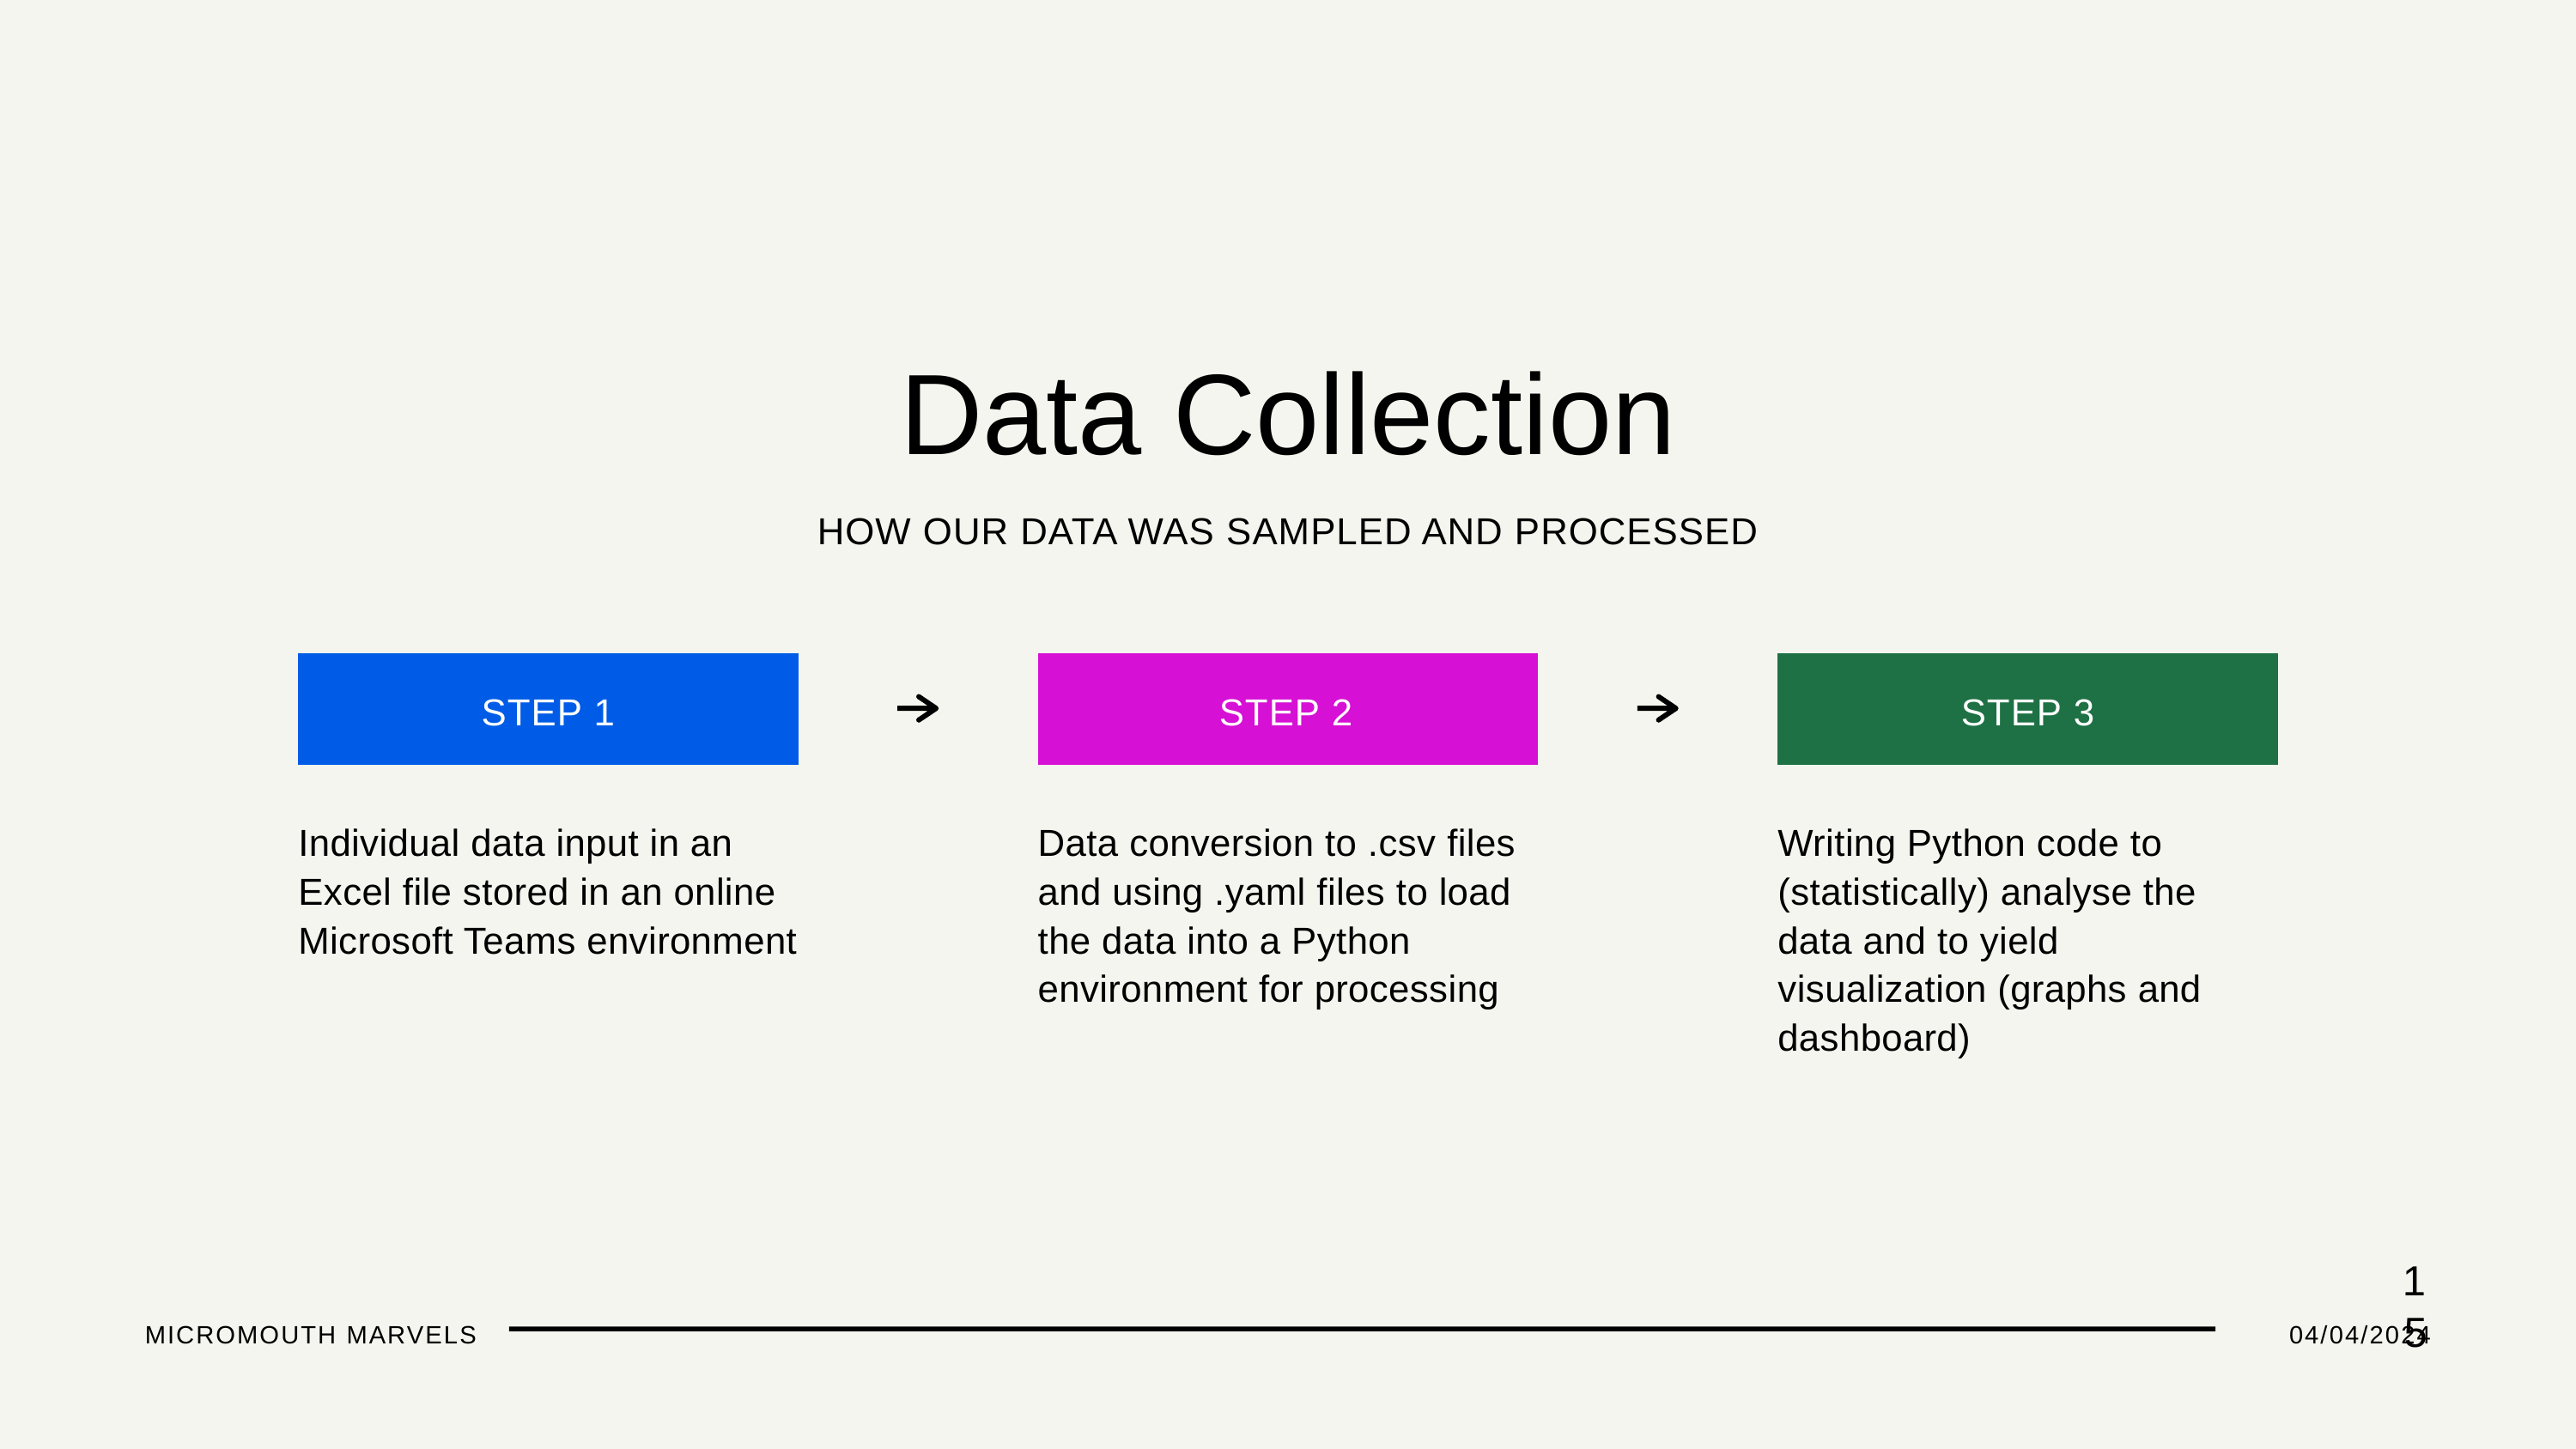

Data Collection
HOW OUR DATA WAS SAMPLED AND PROCESSED

STEP 1
Individual data input in an Excel file stored in an online Microsoft Teams environment

STEP 2
Data conversion to .csv files and using .yaml files to load the data into a Python environment for processing

STEP 3
Writing Python code to (statistically) analyse the data and to yield visualization (graphs and dashboard)

15

MICROMOUTH MARVELS
04/04/2024